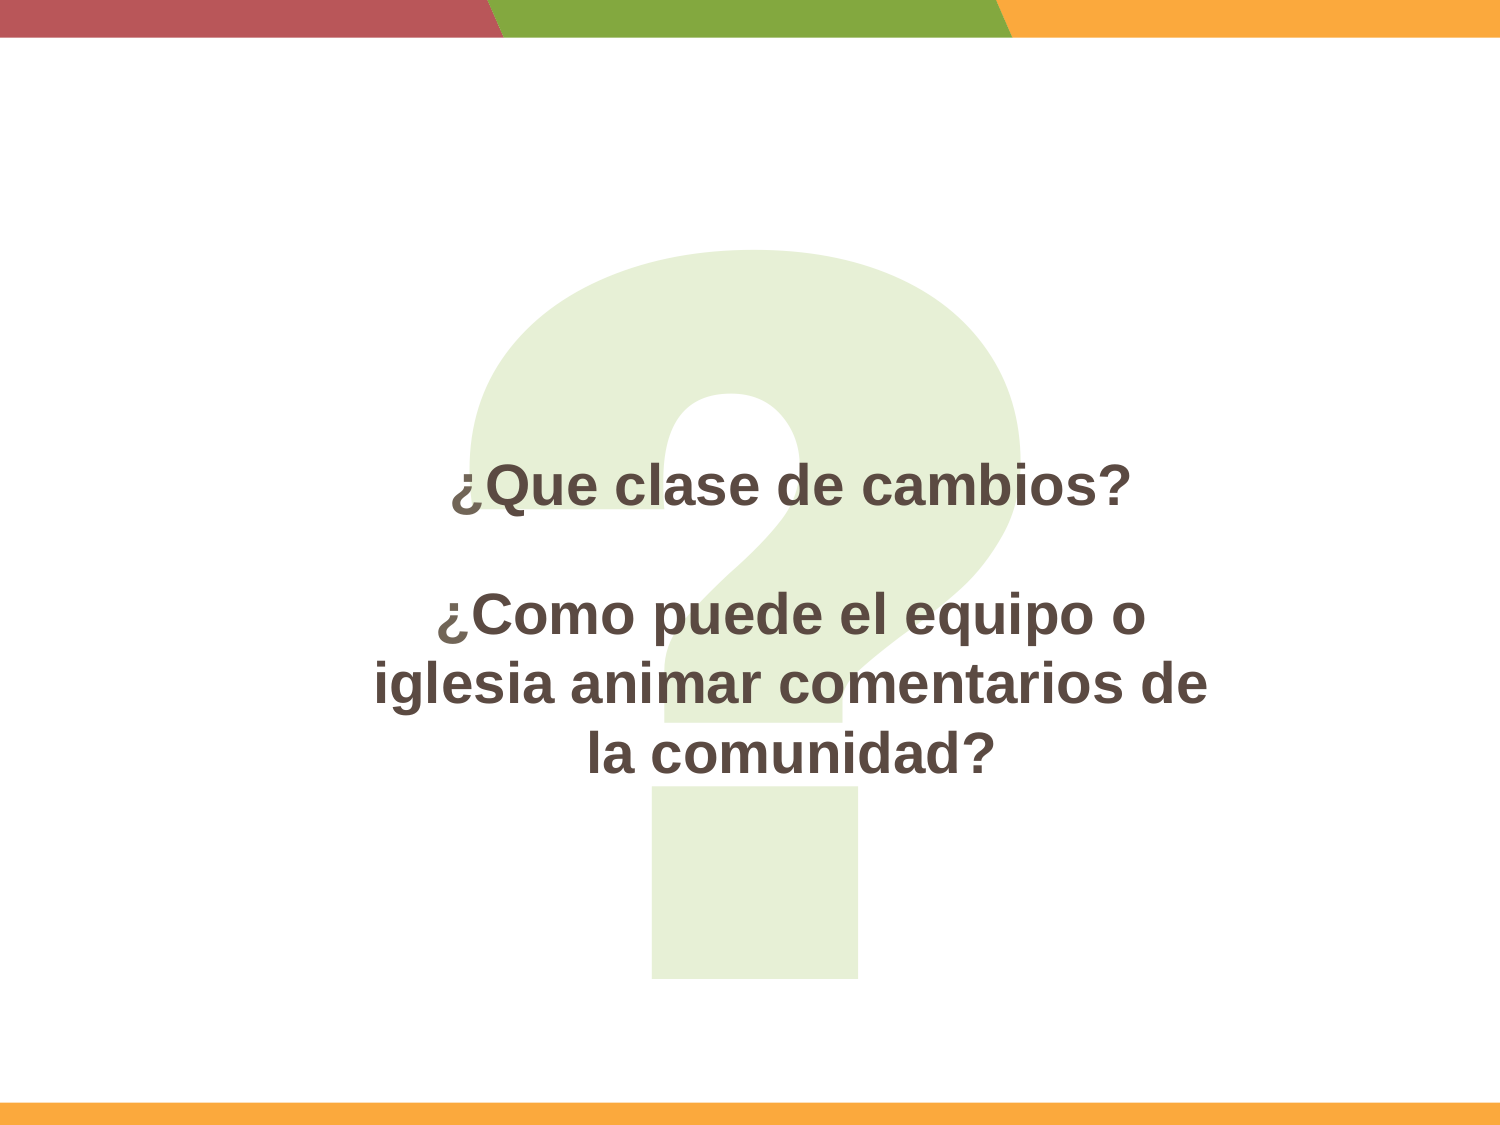

?
¿Que clase de cambios?
¿Como puede el equipo o iglesia animar comentarios de la comunidad?